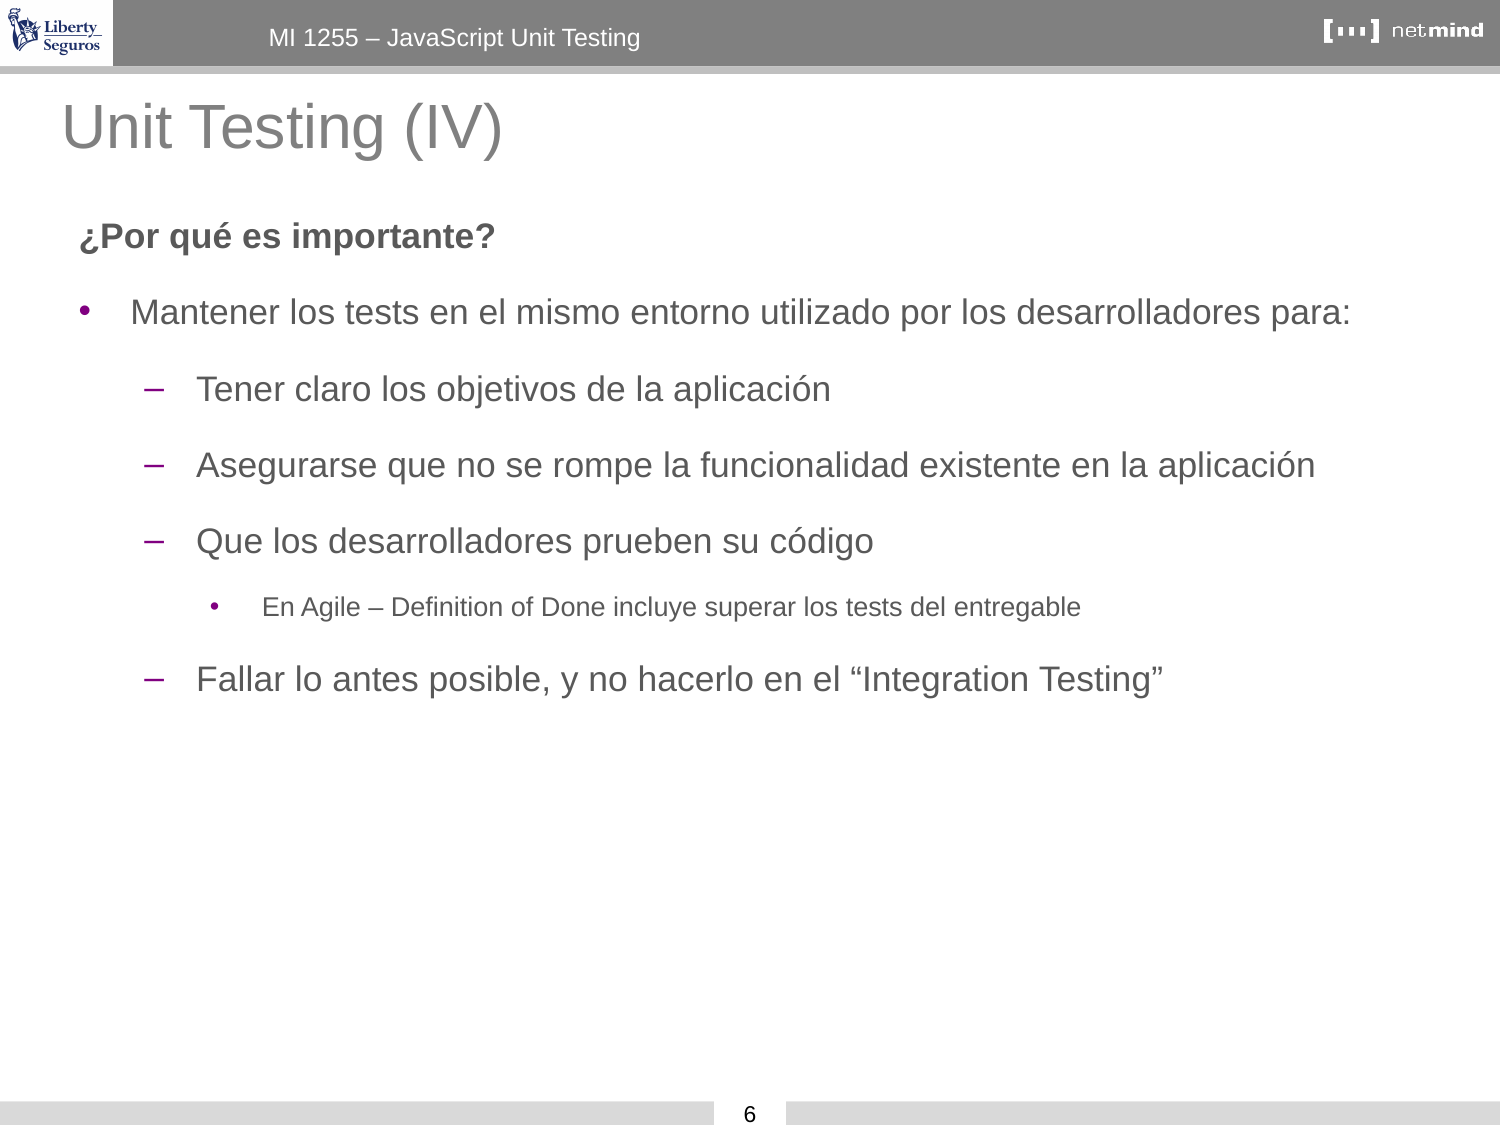

Unit Testing (IV)
¿Por qué es importante?
Mantener los tests en el mismo entorno utilizado por los desarrolladores para:
Tener claro los objetivos de la aplicación
Asegurarse que no se rompe la funcionalidad existente en la aplicación
Que los desarrolladores prueben su código
En Agile – Definition of Done incluye superar los tests del entregable
Fallar lo antes posible, y no hacerlo en el “Integration Testing”

6